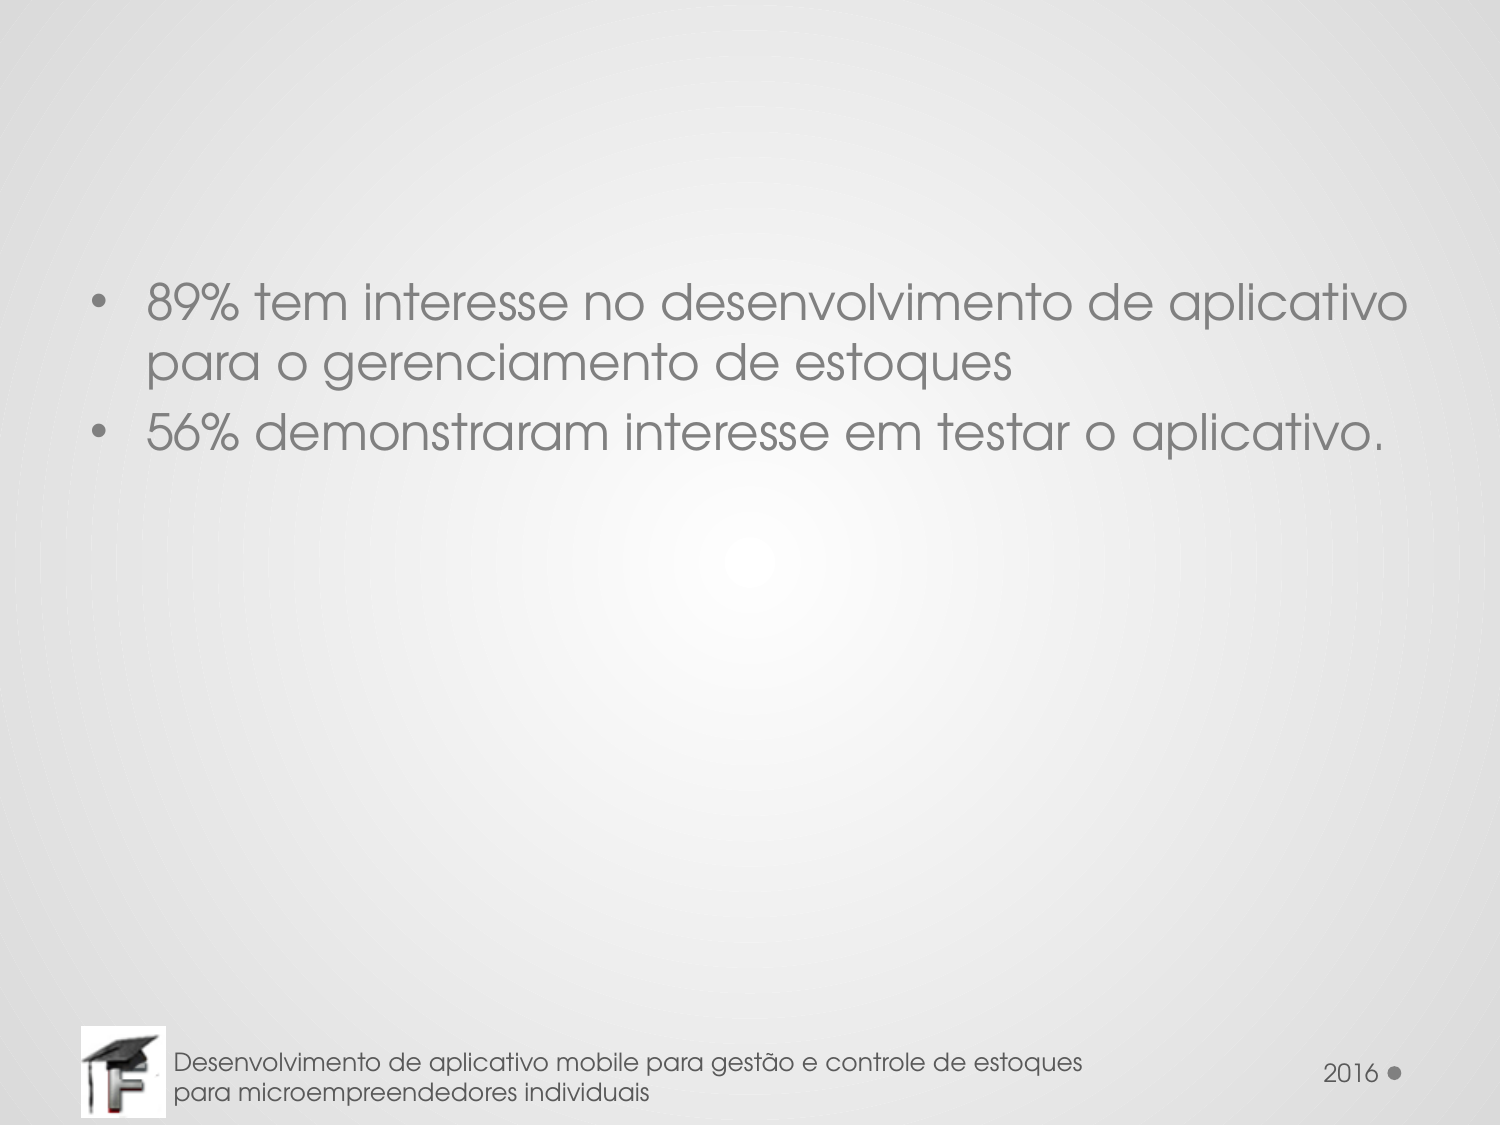

#
89% tem interesse no desenvolvimento de aplicativo para o gerenciamento de estoques
56% demonstraram interesse em testar o aplicativo.

2016
Desenvolvimento de aplicativo mobile para gestão e controle de estoques para microempreendedores individuais